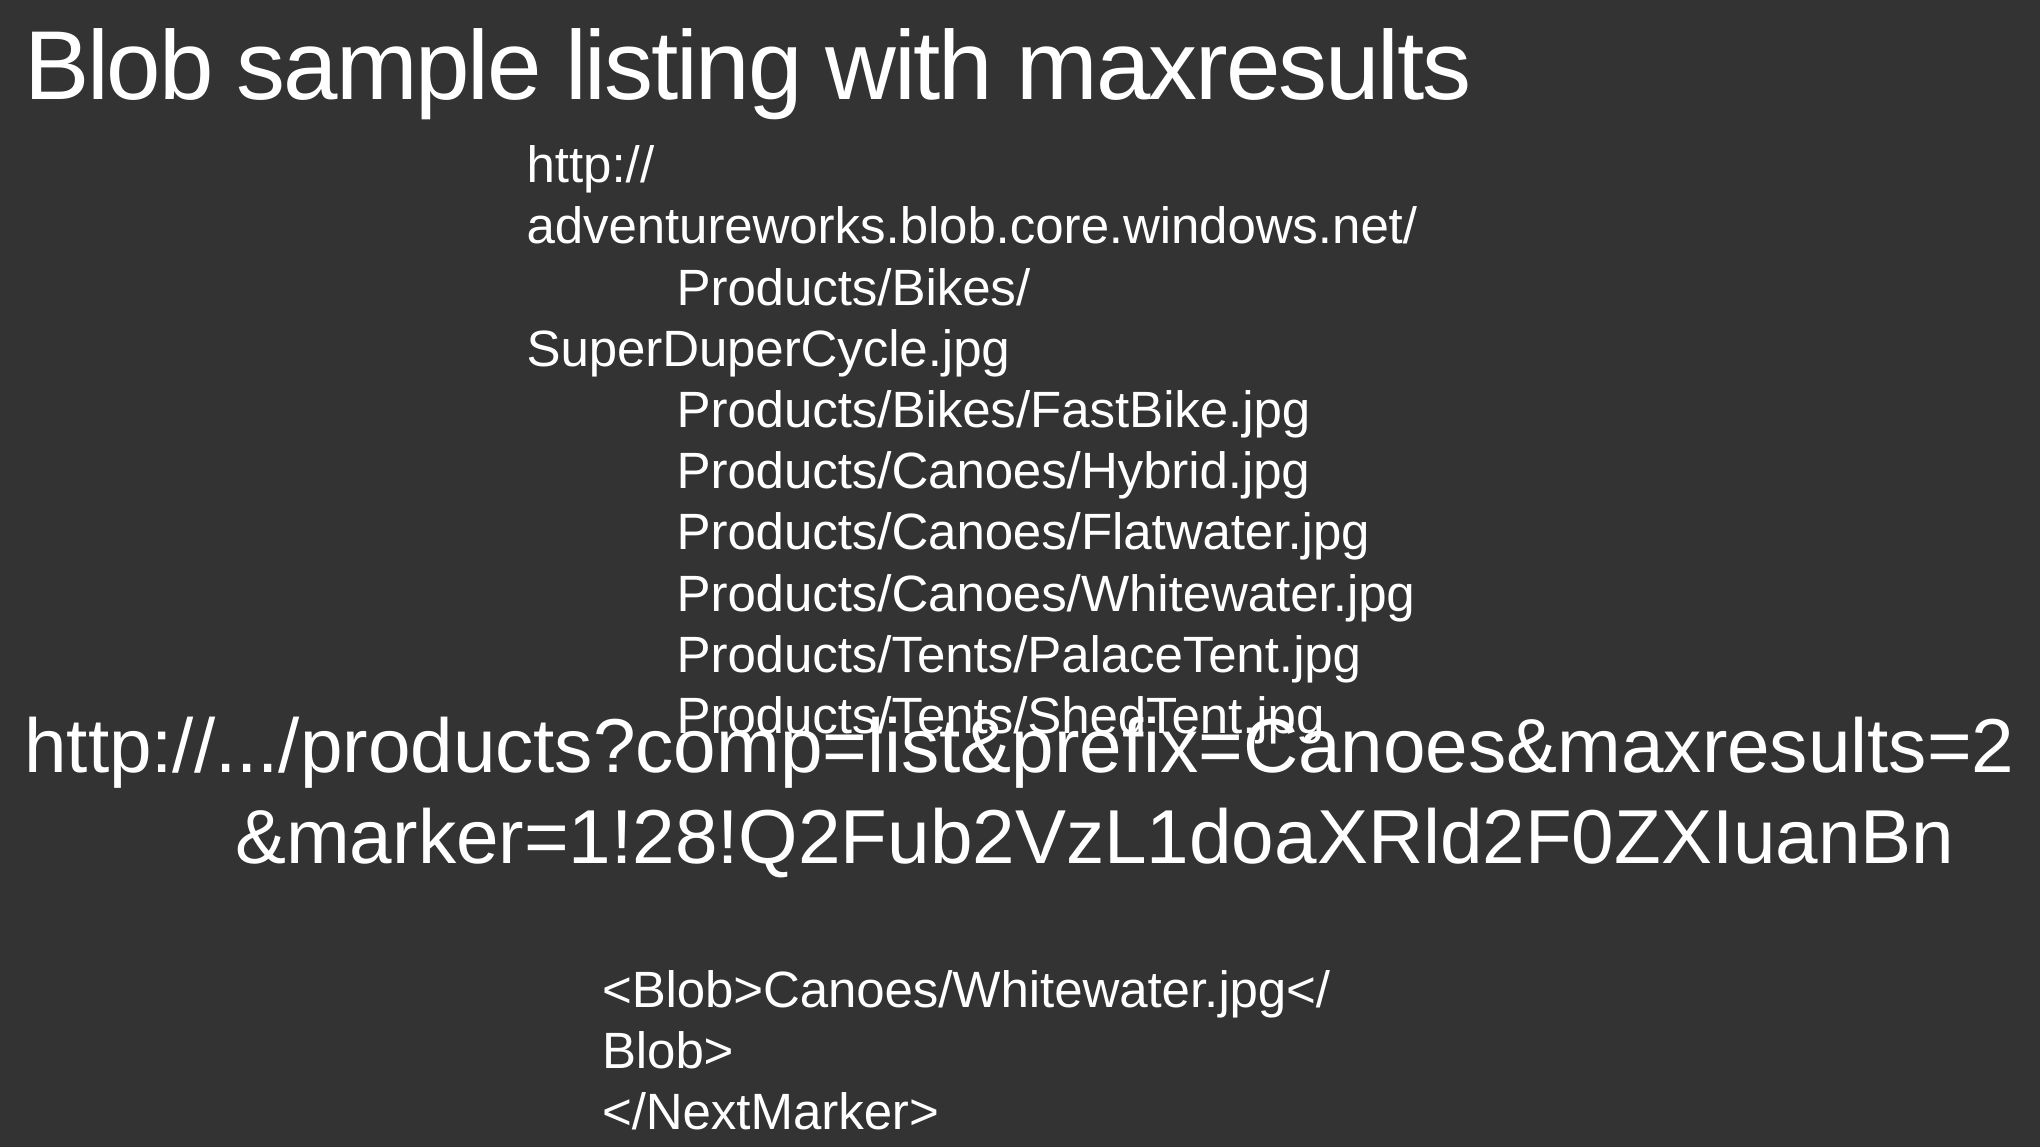

Blob sample listing with maxresults

http://adventureworks.blob.core.windows.net/
	Products/Bikes/SuperDuperCycle.jpg
	Products/Bikes/FastBike.jpg
	Products/Canoes/Hybrid.jpg
	Products/Canoes/Flatwater.jpg
	Products/Canoes/Whitewater.jpg
	Products/Tents/PalaceTent.jpg
	Products/Tents/ShedTent.jpg
http://.../products?comp=list&prefix=Canoes&maxresults=2
	&marker=1!28!Q2Fub2VzL1doaXRld2F0ZXIuanBn
<Blob>Canoes/Whitewater.jpg</Blob>
</NextMarker>